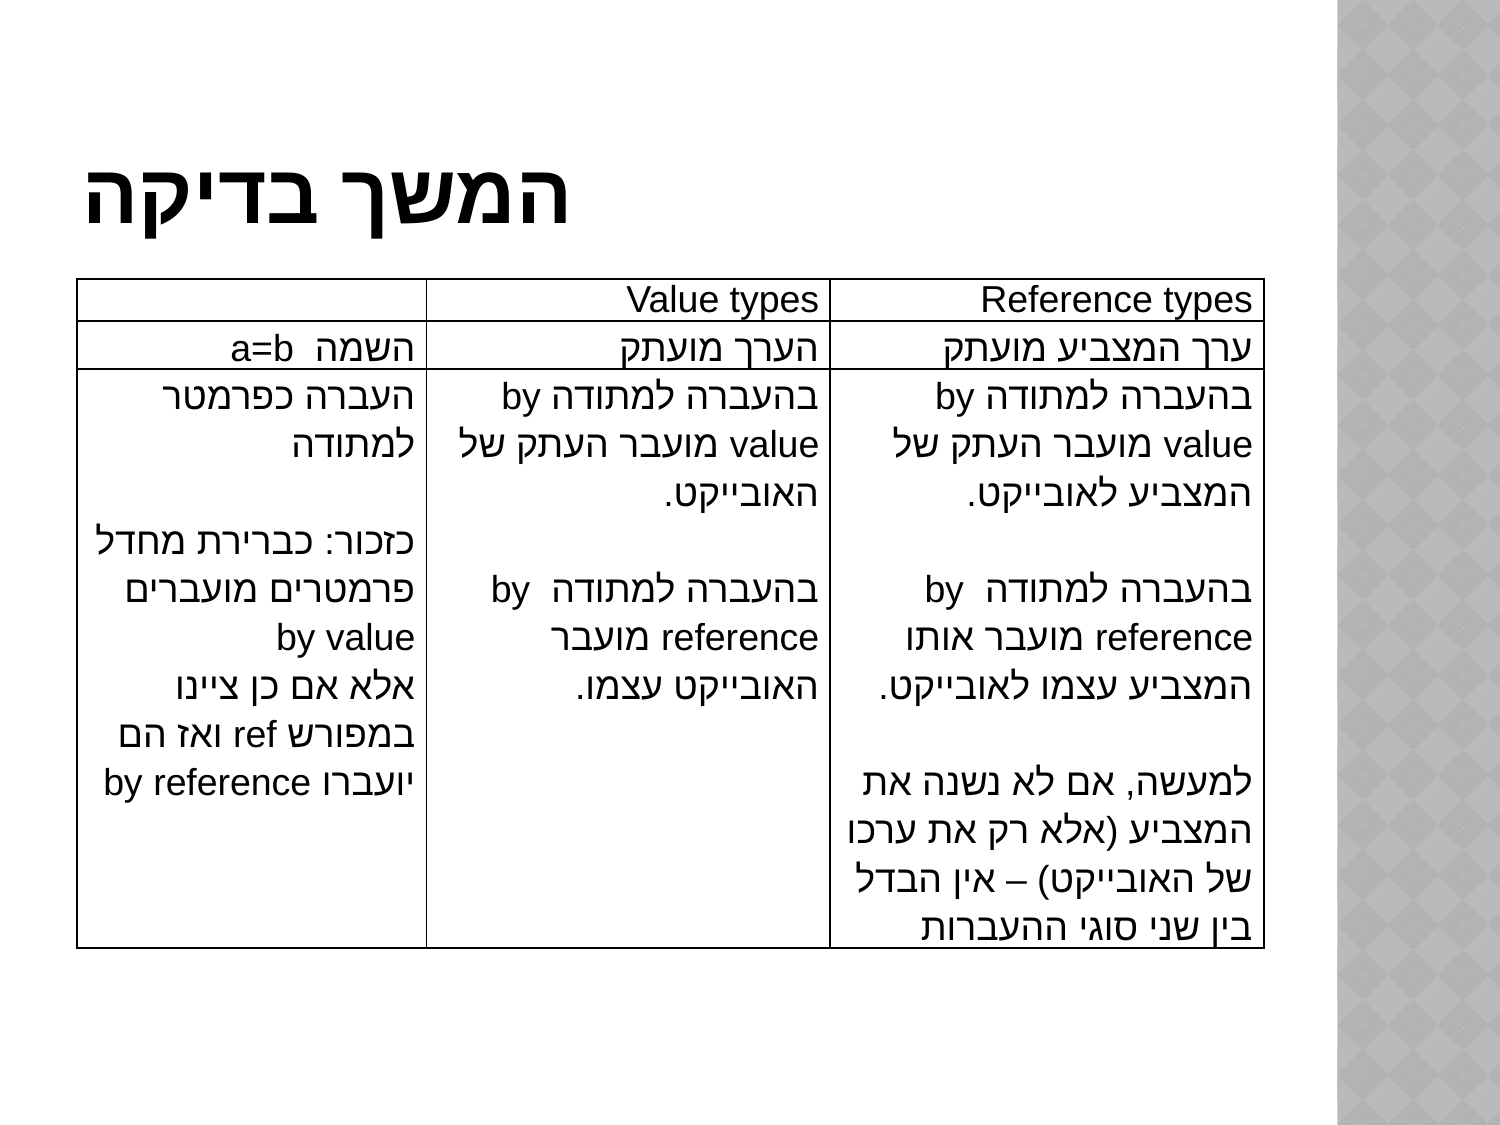

# המשך בדיקה

|  | Value types | Reference types |
| --- | --- | --- |
| השמה a=b | הערך מועתק | ערך המצביע מועתק |
| העברה כפרמטר למתודה   כזכור: כברירת מחדל פרמטרים מועברים by value אלא אם כן ציינו במפורש ref ואז הם יועברו by reference | בהעברה למתודה by value מועבר העתק של האובייקט.   בהעברה למתודה by reference מועבר האובייקט עצמו. | בהעברה למתודה by value מועבר העתק של המצביע לאובייקט.   בהעברה למתודה by reference מועבר אותו המצביע עצמו לאובייקט. למעשה, אם לא נשנה את המצביע (אלא רק את ערכו של האובייקט) – אין הבדל בין שני סוגי ההעברות |